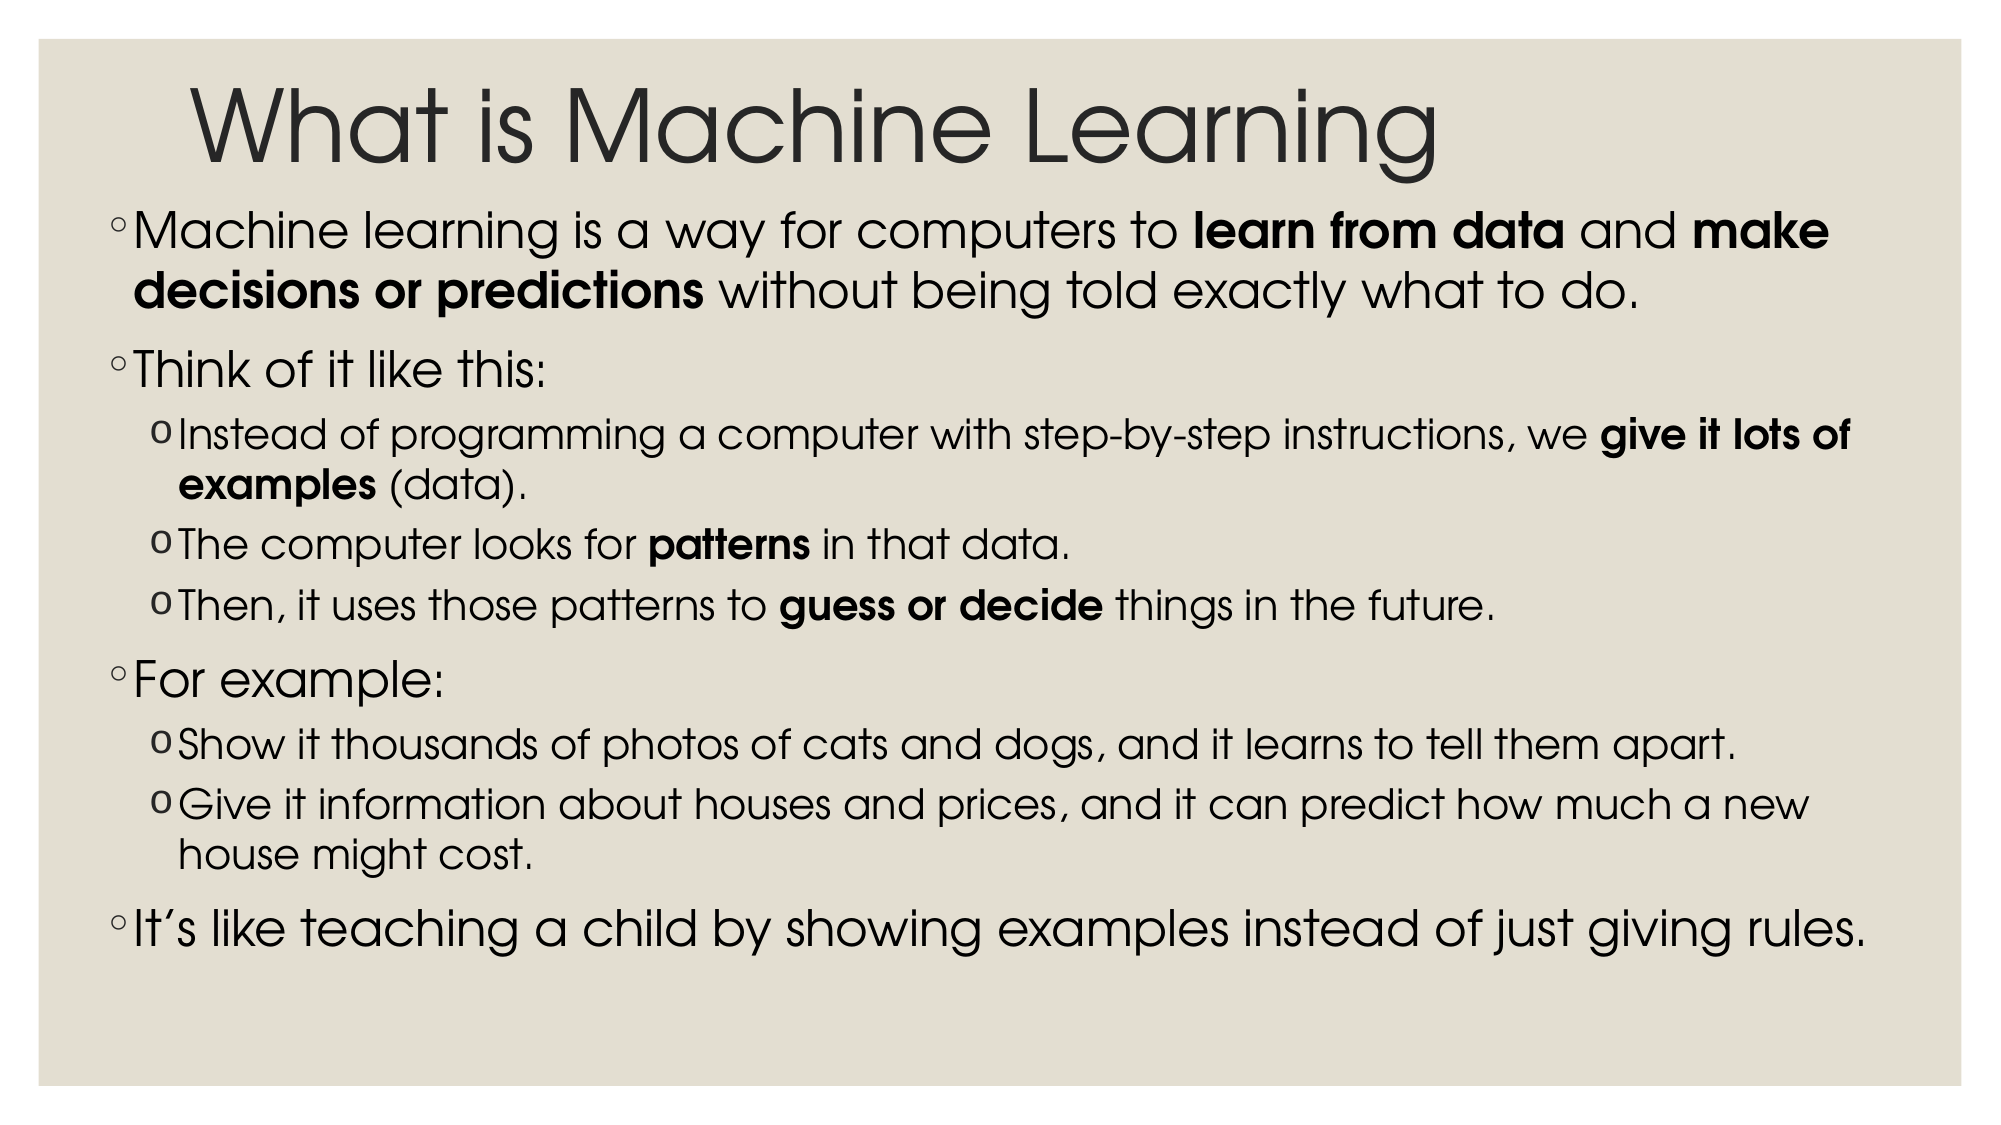

# What is Machine Learning
Machine learning is a way for computers to learn from data and make decisions or predictions without being told exactly what to do.
Think of it like this:
Instead of programming a computer with step-by-step instructions, we give it lots of examples (data).
The computer looks for patterns in that data.
Then, it uses those patterns to guess or decide things in the future.
For example:
Show it thousands of photos of cats and dogs, and it learns to tell them apart.
Give it information about houses and prices, and it can predict how much a new house might cost.
It’s like teaching a child by showing examples instead of just giving rules.